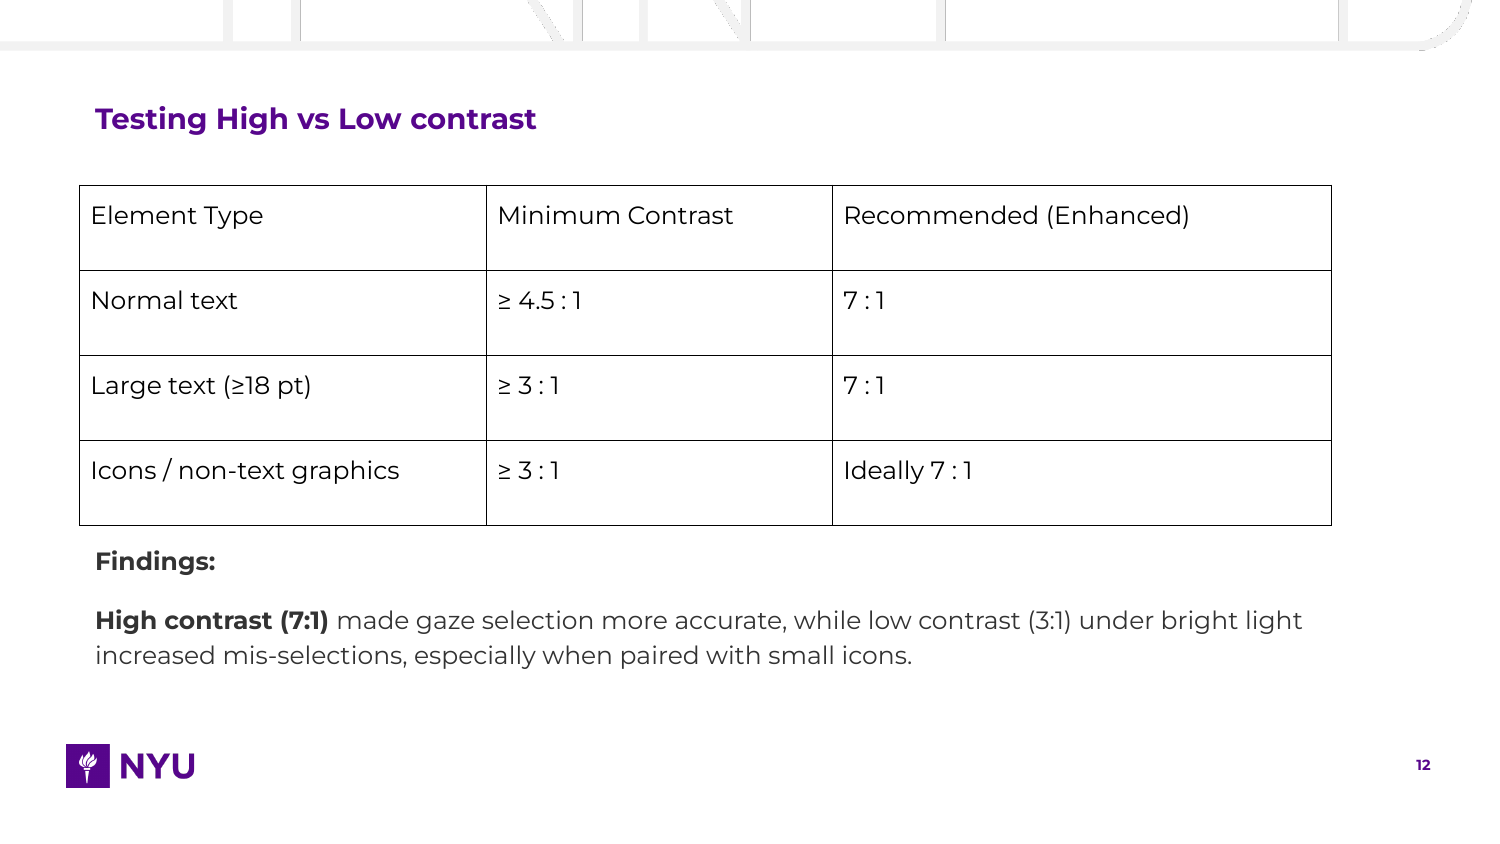

# Testing High vs Low contrast

| Element Type | Minimum Contrast | Recommended (Enhanced) |
| --- | --- | --- |
| Normal text | ≥ 4.5 : 1 | 7 : 1 |
| Large text (≥18 pt) | ≥ 3 : 1 | 7 : 1 |
| Icons / non-text graphics | ≥ 3 : 1 | Ideally 7 : 1 |
Findings:
High contrast (7:1) made gaze selection more accurate, while low contrast (3:1) under bright light increased mis-selections, especially when paired with small icons.